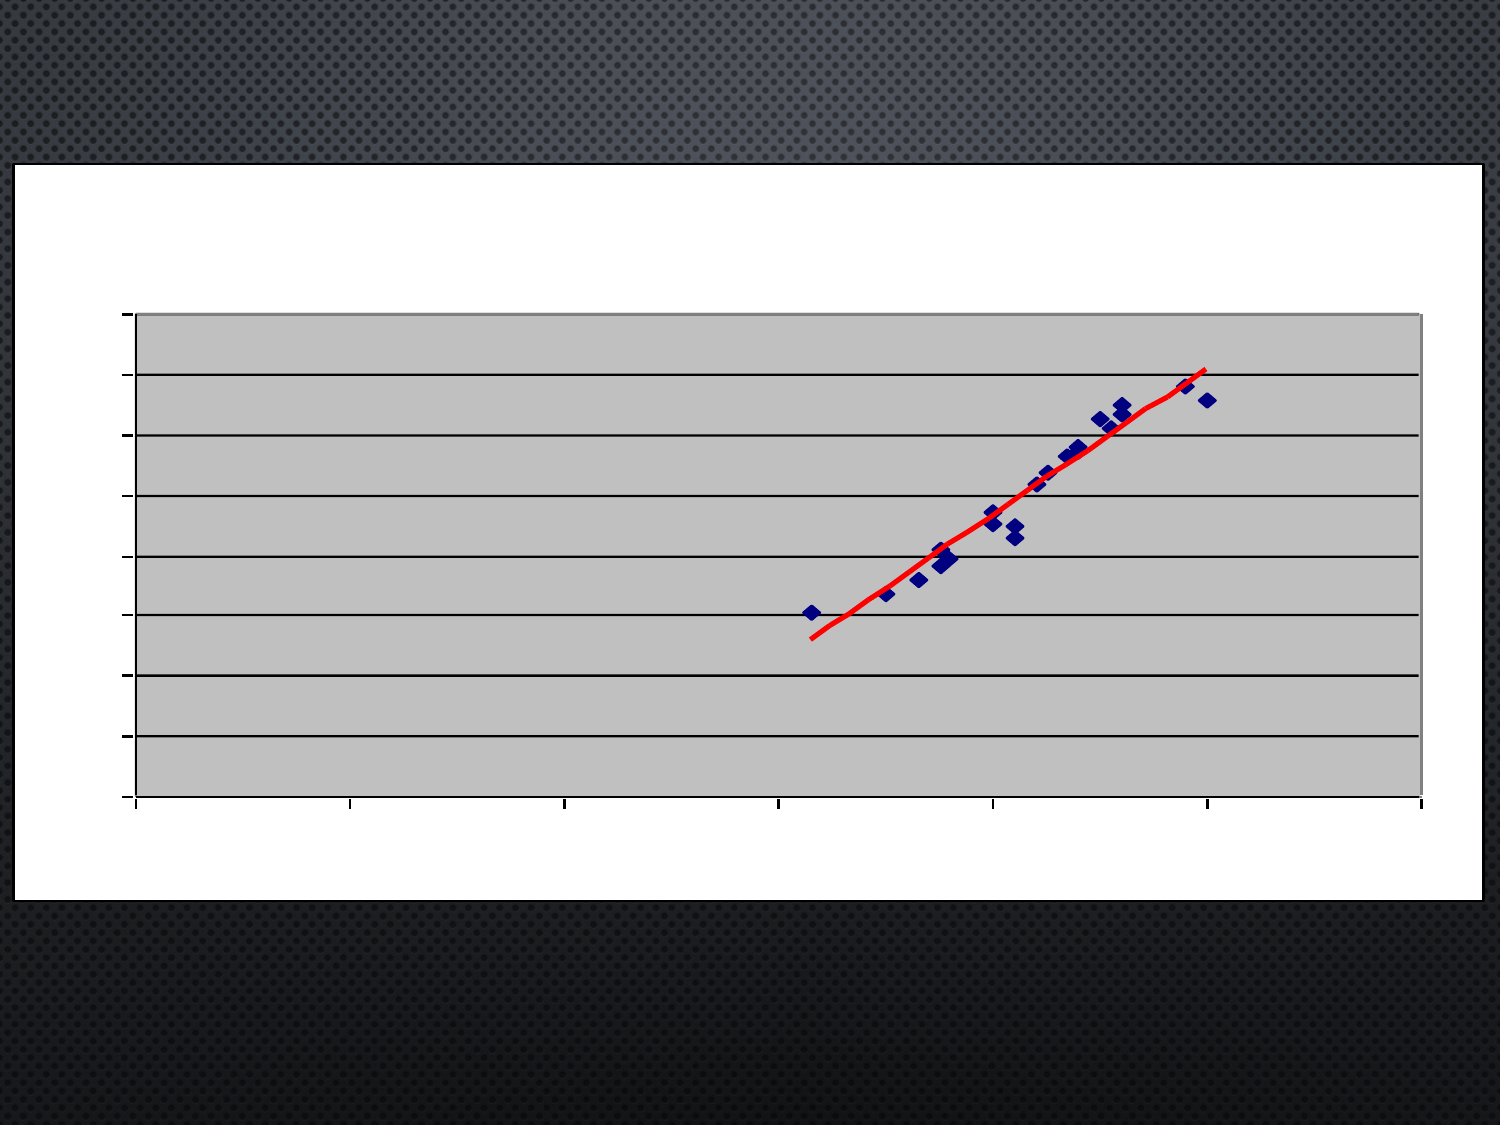

Ice Cream Sales
4
3.5
3
2.5
2
1.5
1
0.5
0
0
20
40
60
80
100
120